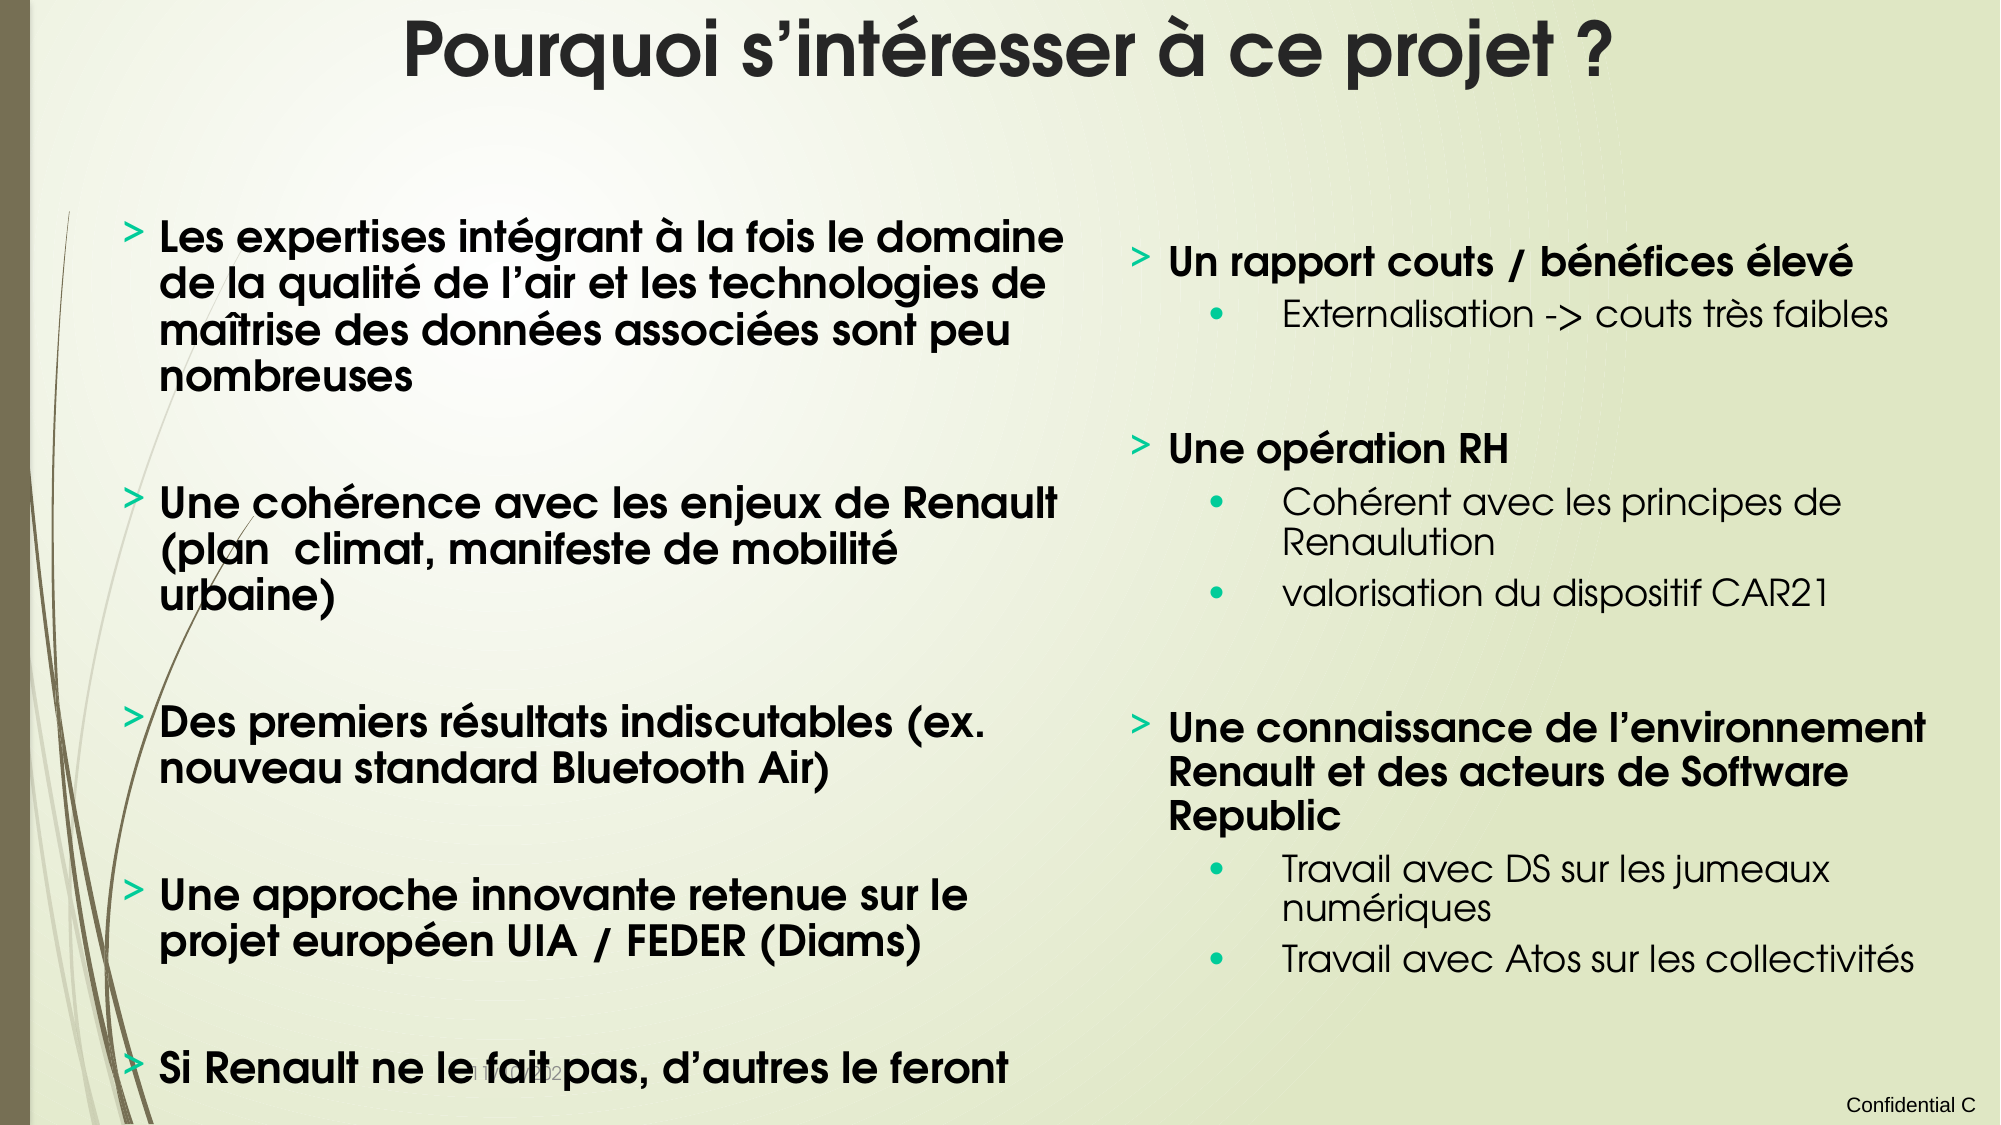

# Pourquoi s’intéresser à ce projet ?
Les expertises intégrant à la fois le domaine de la qualité de l’air et les technologies de maîtrise des données associées sont peu nombreuses

Une cohérence avec les enjeux de Renault (plan  climat, manifeste de mobilité urbaine)

Des premiers résultats indiscutables (ex. nouveau standard Bluetooth Air)

Une approche innovante retenue sur le projet européen UIA / FEDER (Diams)

Si Renault ne le fait pas, d’autres le feront

Un rapport couts / bénéfices élevé
Externalisation -> couts très faibles

Une opération RH
Cohérent avec les principes de Renaulution
valorisation du dispositif CAR21

Une connaissance de l’environnement Renault et des acteurs de Software Republic
Travail avec DS sur les jumeaux numériques
Travail avec Atos sur les collectivités

11/10/2021